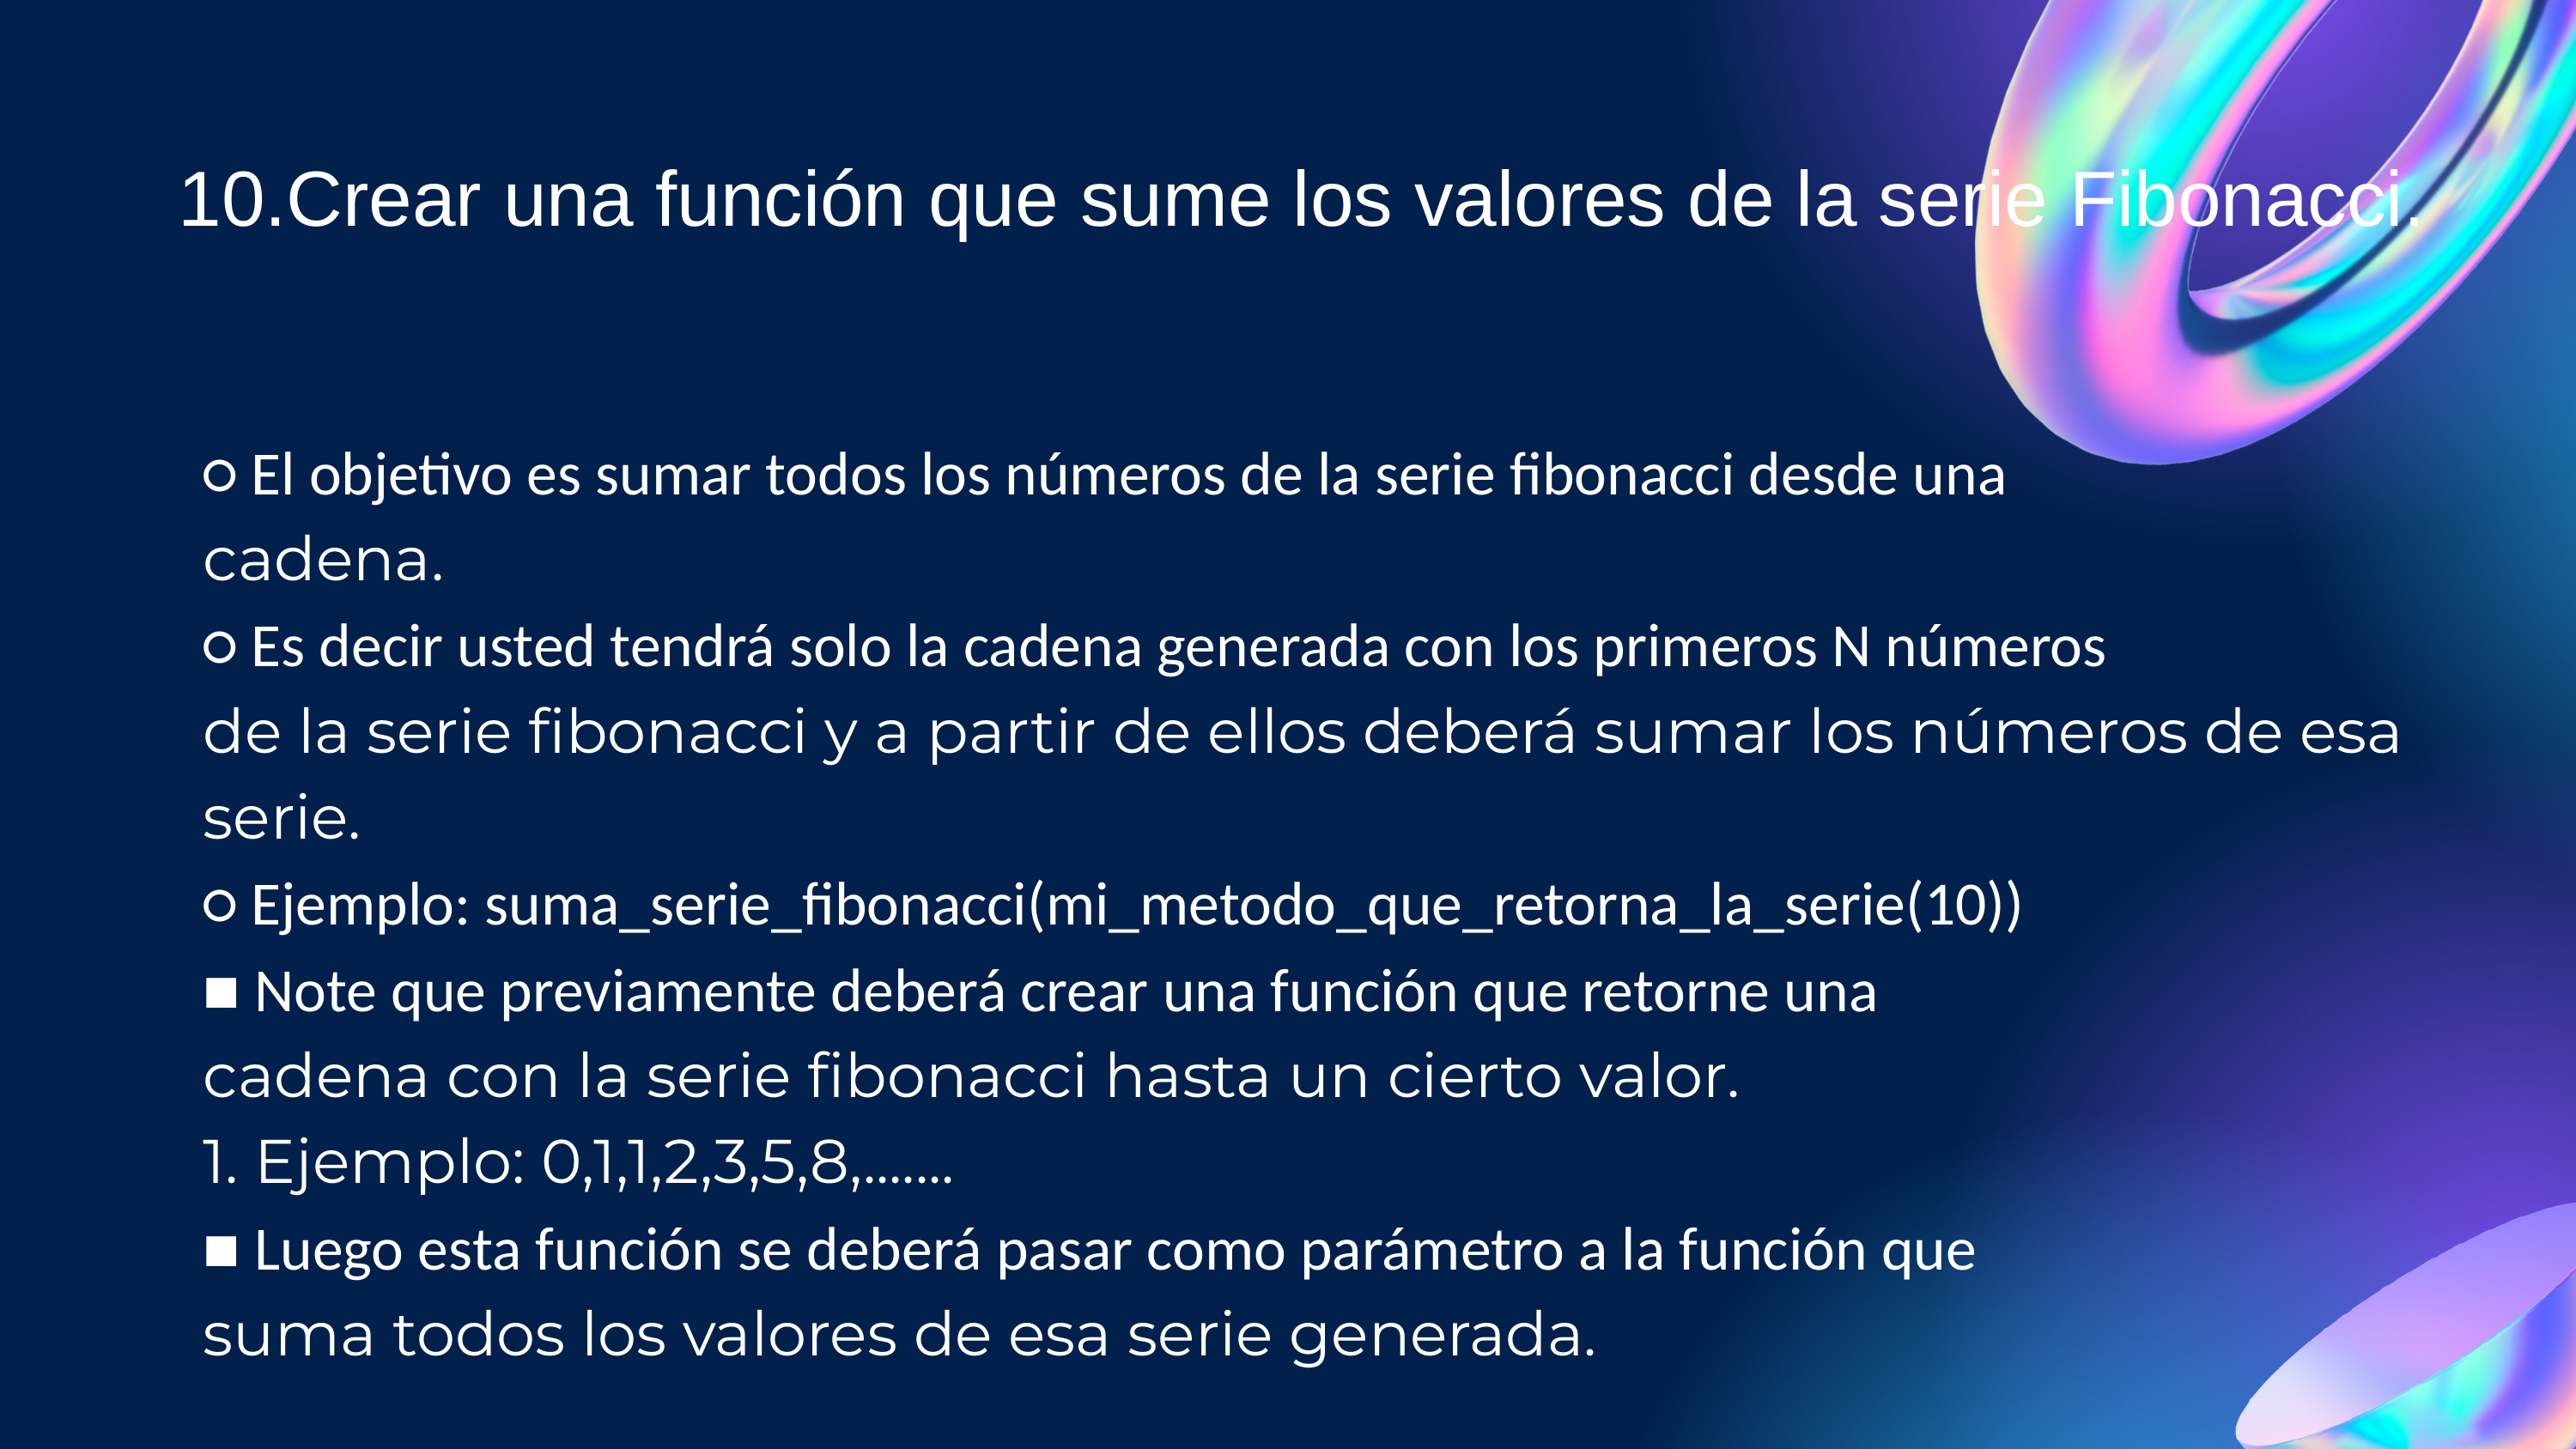

10.Crear una función que sume los valores de la serie Fibonacci.
○ El objetivo es sumar todos los números de la serie fibonacci desde una
cadena.
○ Es decir usted tendrá solo la cadena generada con los primeros N números
de la serie fibonacci y a partir de ellos deberá sumar los números de esa
serie.
○ Ejemplo: suma_serie_fibonacci(mi_metodo_que_retorna_la_serie(10))
■ Note que previamente deberá crear una función que retorne una
cadena con la serie fibonacci hasta un cierto valor.
1. Ejemplo: 0,1,1,2,3,5,8,.......
■ Luego esta función se deberá pasar como parámetro a la función que
suma todos los valores de esa serie generada.